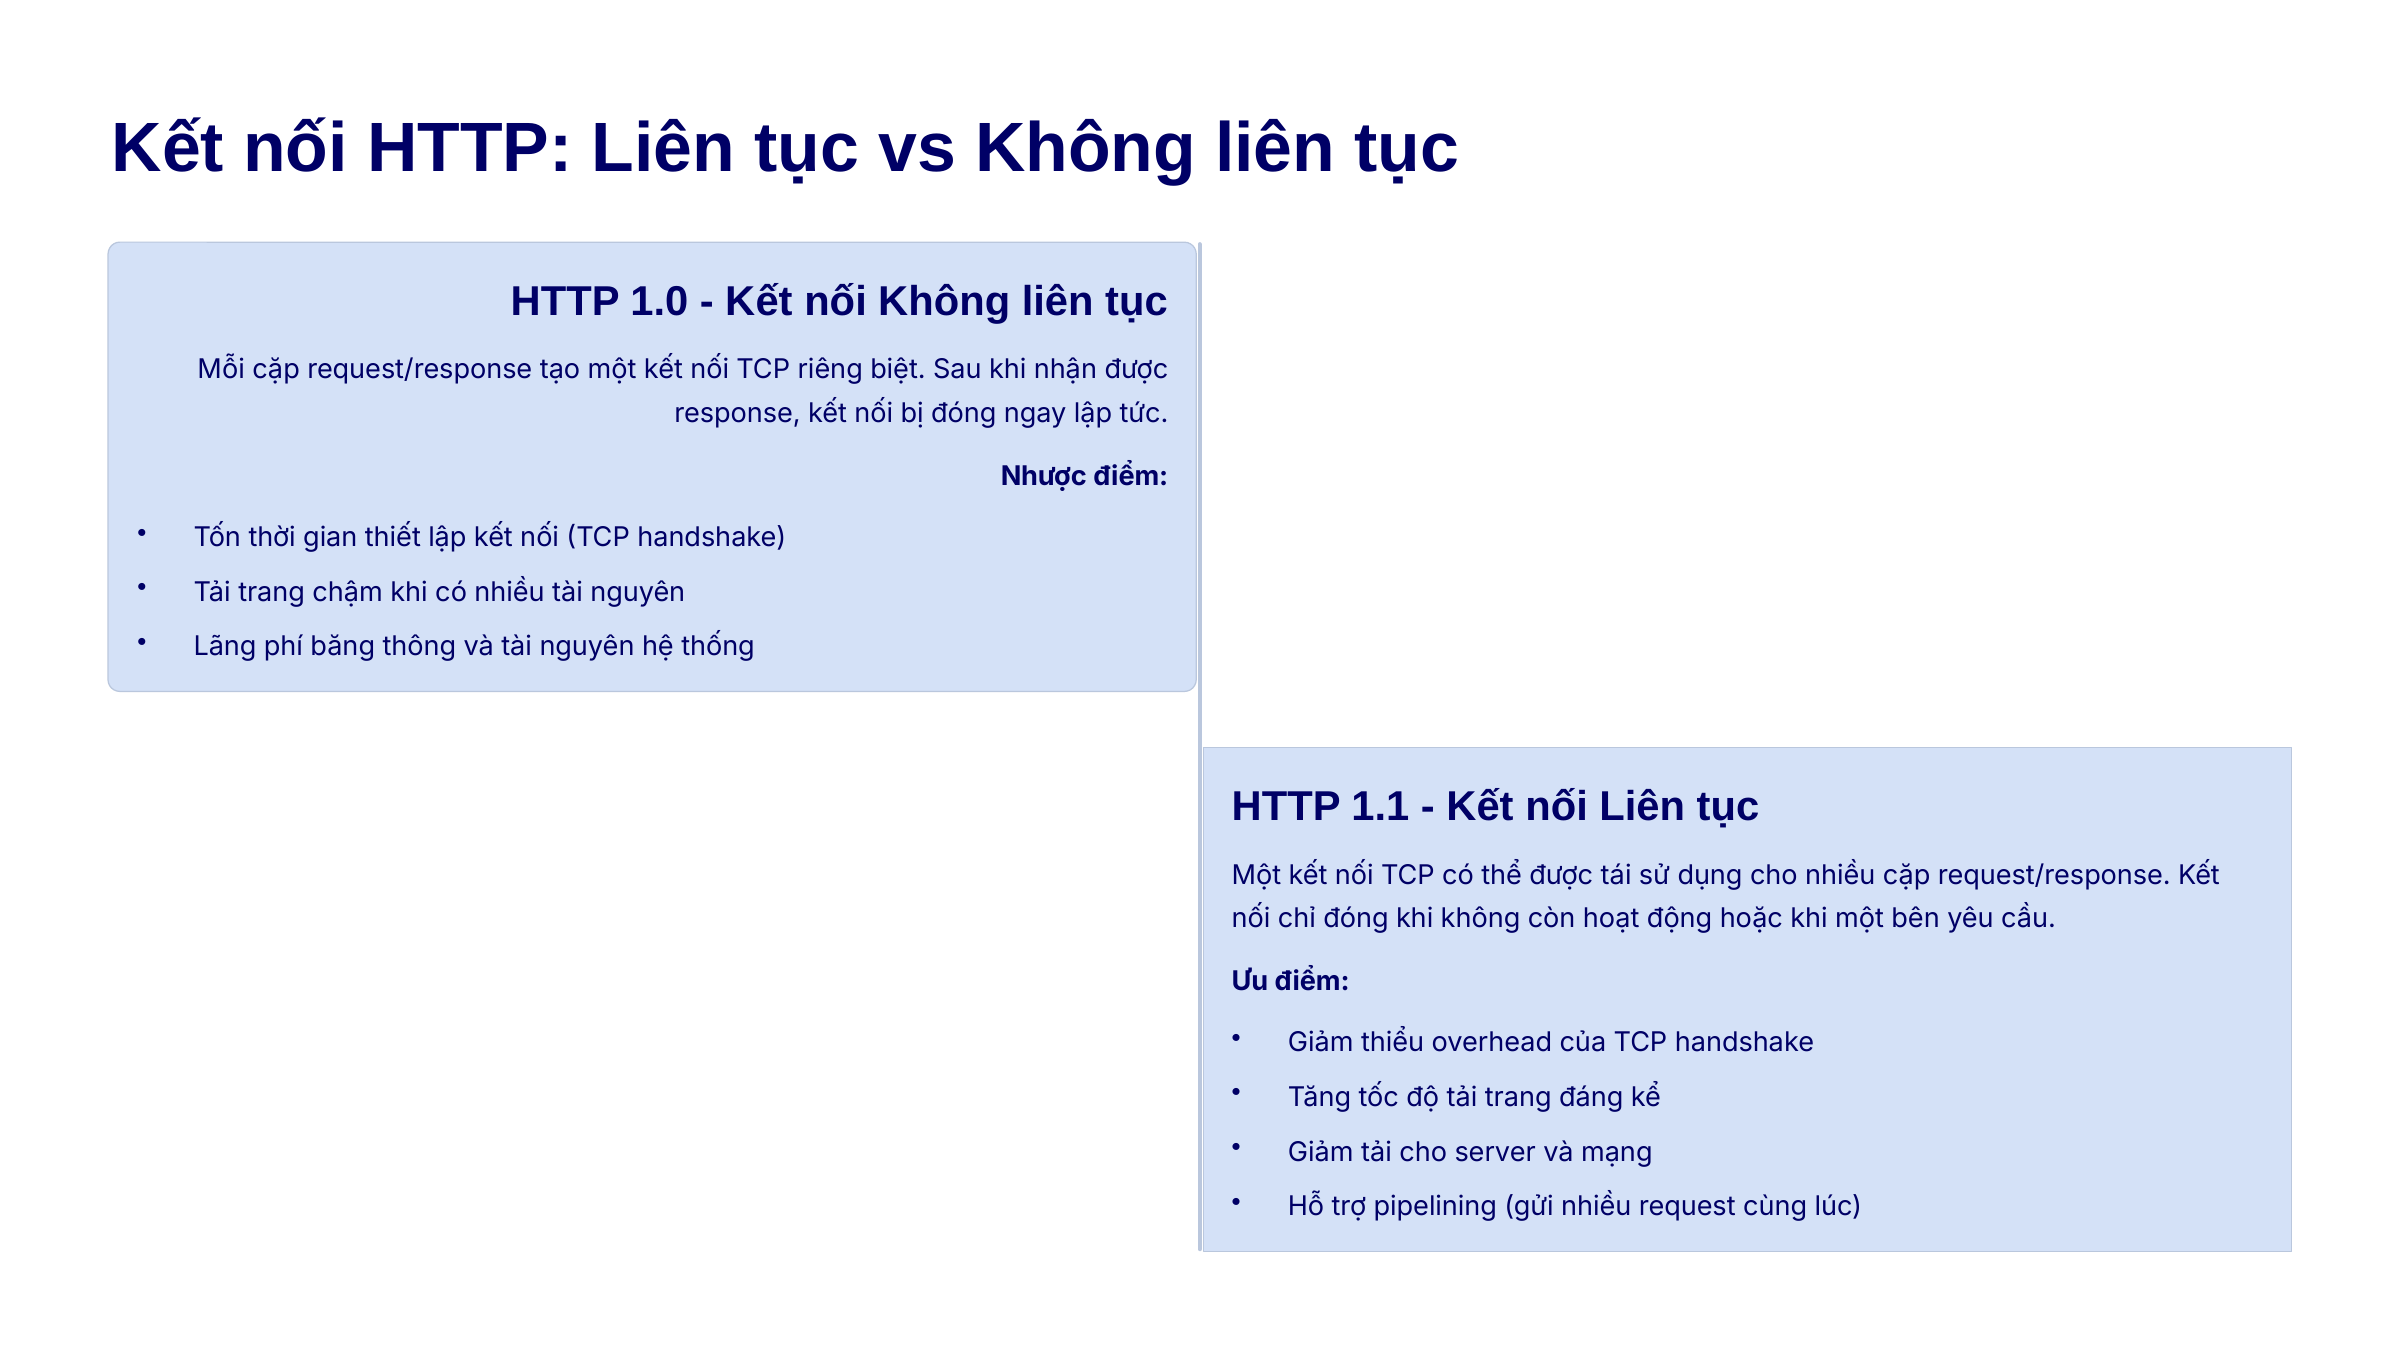

Kết nối HTTP: Liên tục vs Không liên tục

HTTP 1.0 - Kết nối Không liên tục
Mỗi cặp request/response tạo một kết nối TCP riêng biệt. Sau khi nhận được response, kết nối bị đóng ngay lập tức.
Nhược điểm:
Tốn thời gian thiết lập kết nối (TCP handshake)
Tải trang chậm khi có nhiều tài nguyên
Lãng phí băng thông và tài nguyên hệ thống

HTTP 1.1 - Kết nối Liên tục
Một kết nối TCP có thể được tái sử dụng cho nhiều cặp request/response. Kết nối chỉ đóng khi không còn hoạt động hoặc khi một bên yêu cầu.
Ưu điểm:
Giảm thiểu overhead của TCP handshake
Tăng tốc độ tải trang đáng kể
Giảm tải cho server và mạng
Hỗ trợ pipelining (gửi nhiều request cùng lúc)